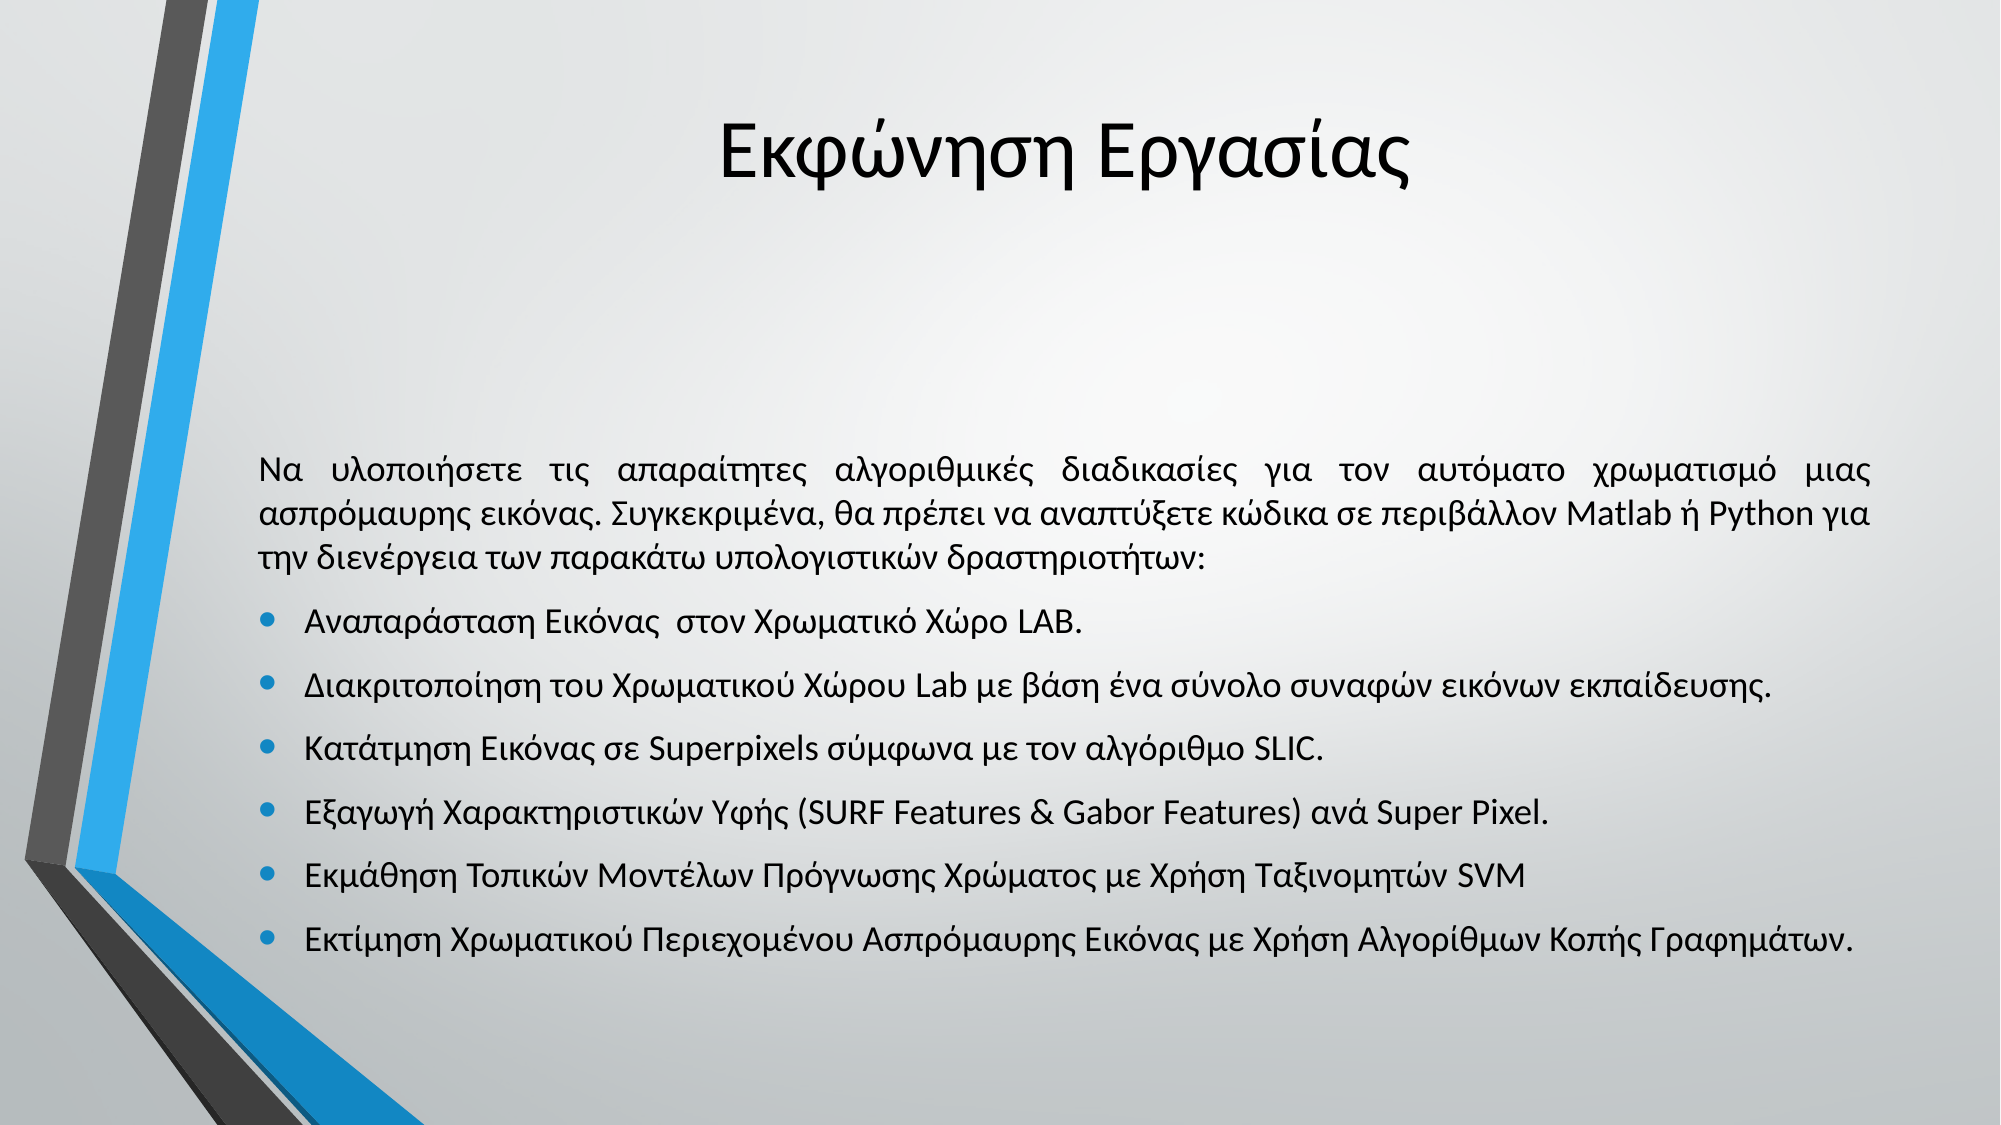

# Εκφώνηση Εργασίας
Να υλοποιήσετε τις απαραίτητες αλγοριθμικές διαδικασίες για τον αυτόματο χρωματισμό μιας ασπρόμαυρης εικόνας. Συγκεκριμένα, θα πρέπει να αναπτύξετε κώδικα σε περιβάλλον Matlab ή Python για την διενέργεια των παρακάτω υπολογιστικών δραστηριοτήτων:
Αναπαράσταση Εικόνας  στον Χρωματικό Χώρο LΑΒ.
Διακριτοποίηση του Χρωματικού Χώρου Lab με βάση ένα σύνολο συναφών εικόνων εκπαίδευσης.
Κατάτμηση Εικόνας σε Superpixels σύμφωνα με τον αλγόριθμο SLIC.
Εξαγωγή Χαρακτηριστικών Υφής (SURF Features & Gabor Features) ανά Super Pixel.
Εκμάθηση Τοπικών Μοντέλων Πρόγνωσης Χρώματος με Χρήση Ταξινομητών SVM
Εκτίμηση Χρωματικού Περιεχομένου Ασπρόμαυρης Εικόνας με Χρήση Αλγορίθμων Κοπής Γραφημάτων.